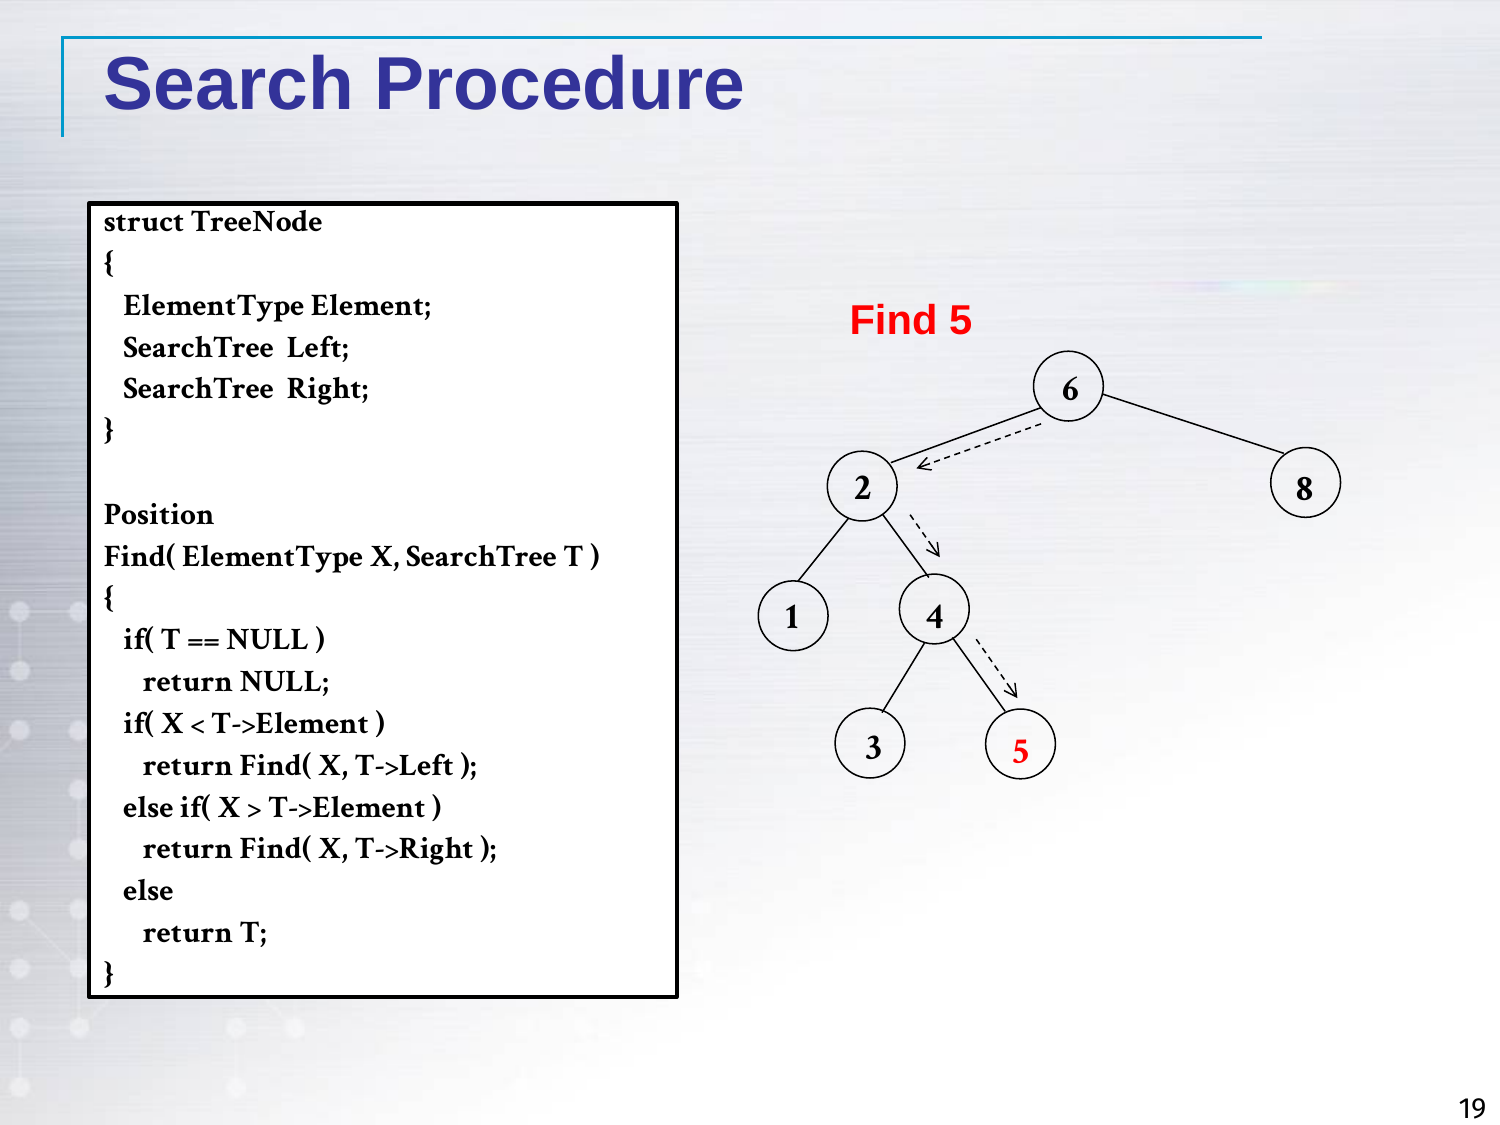

Search Procedure
struct TreeNode
{
   ElementType Element;
   SearchTree  Left;
   SearchTree  Right;
}

Position
Find( ElementType X, SearchTree T )
{
   if( T == NULL )
      return NULL;
   if( X < T->Element )
      return Find( X, T->Left );
   else if( X > T->Element )
      return Find( X, T->Right );
   else
      return T;
}
 Find 5

6

8

2

1

3

4

5
19